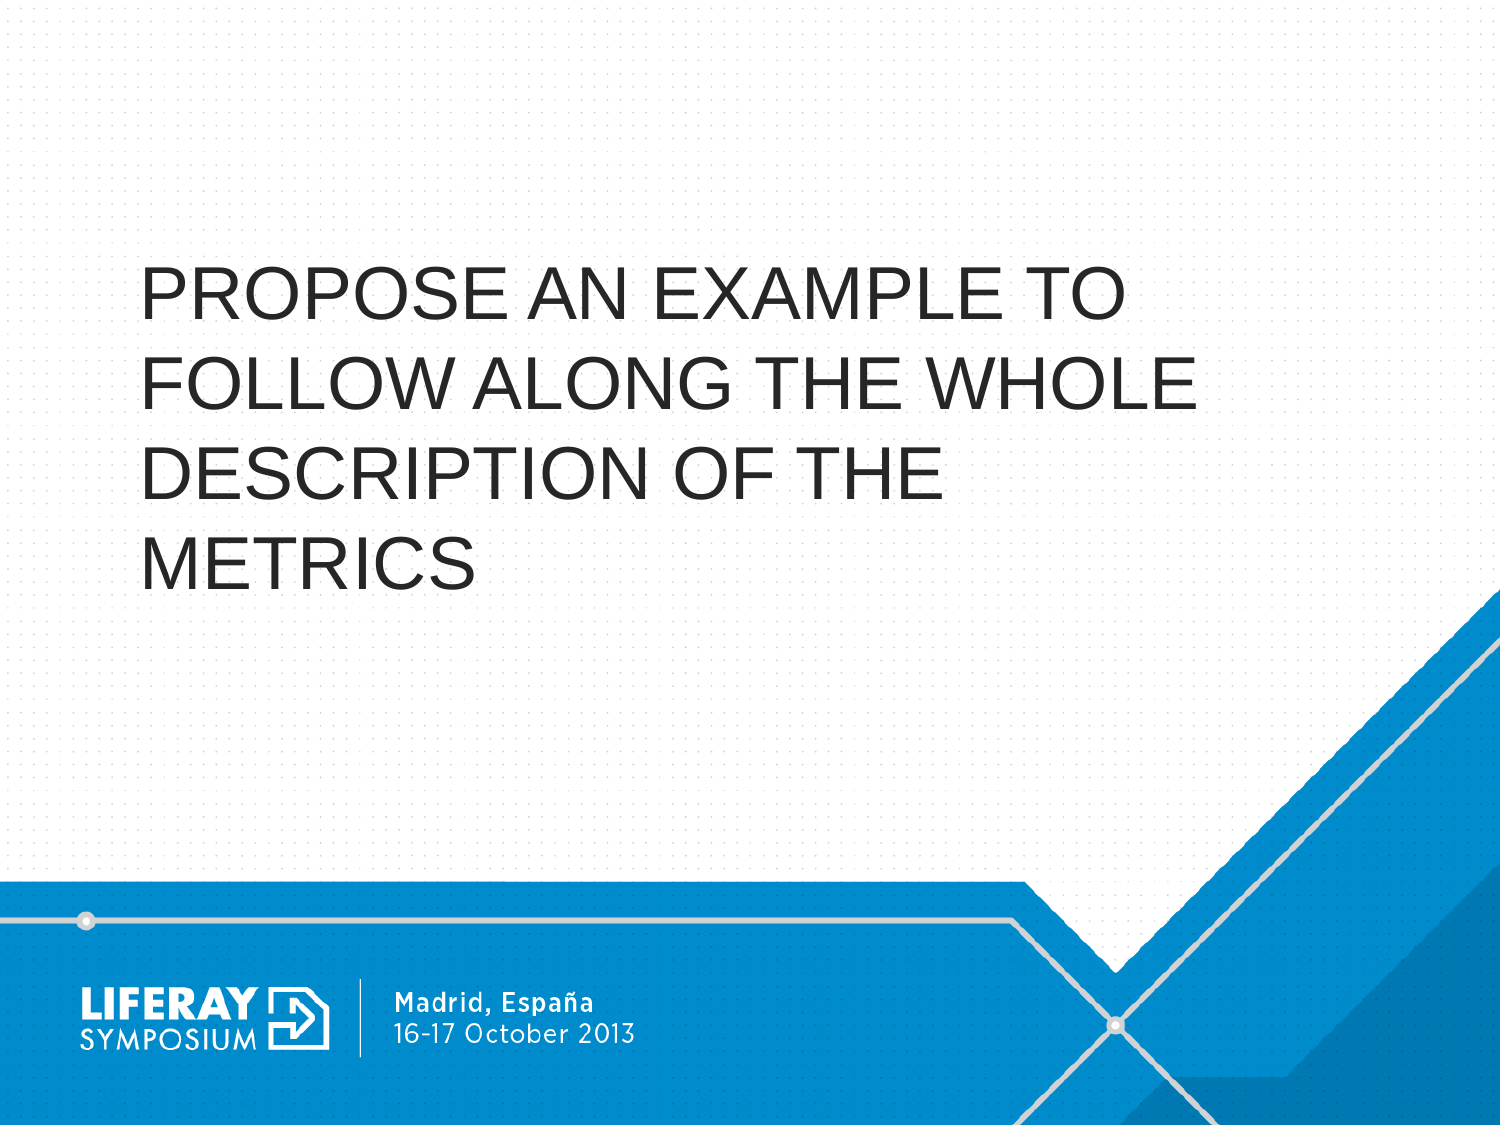

PROPOSE AN EXAMPLE TO FOLLOW ALONG THE WHOLE DESCRIPTION OF THE METRICS